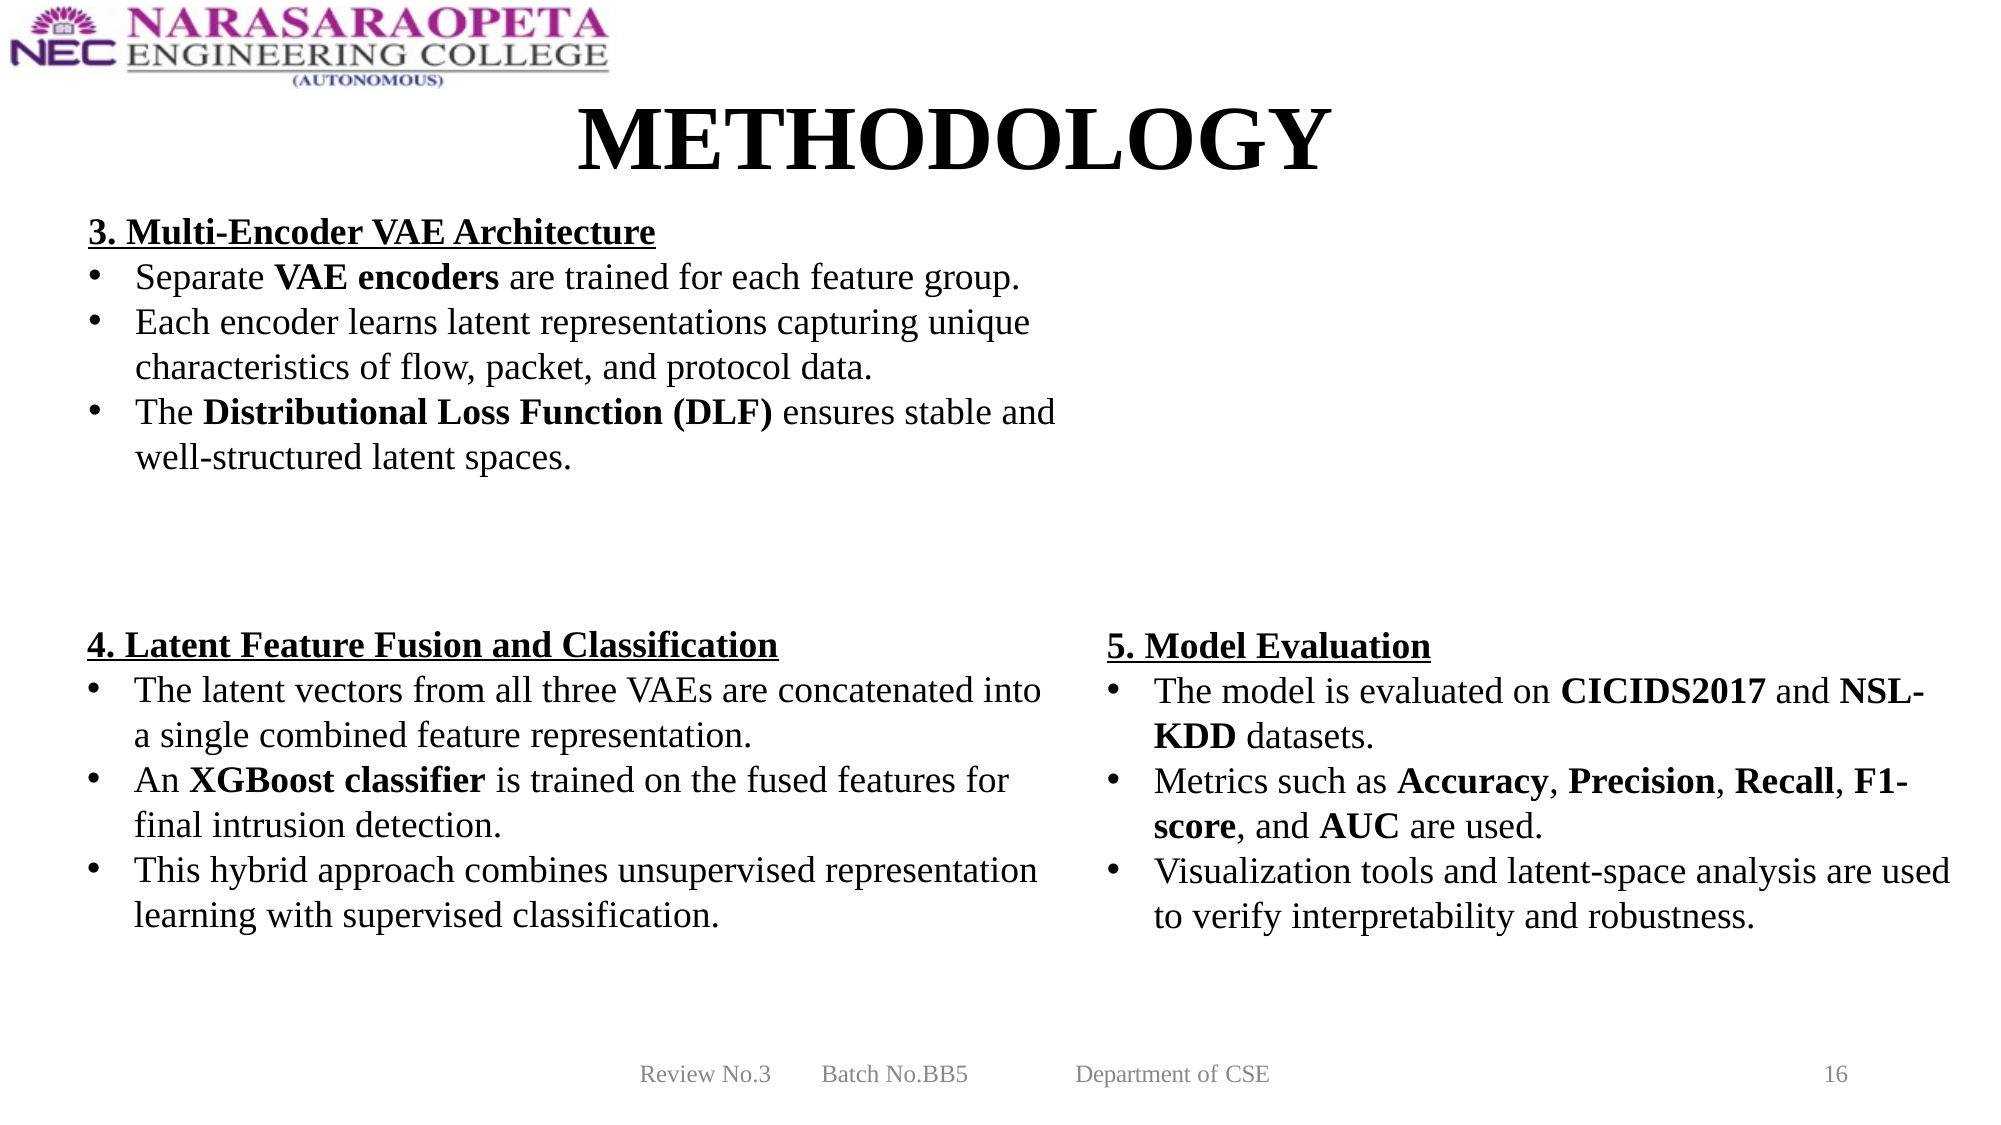

# METHODOLOGY
3. Multi-Encoder VAE Architecture
Separate VAE encoders are trained for each feature group.
Each encoder learns latent representations capturing unique characteristics of flow, packet, and protocol data.
The Distributional Loss Function (DLF) ensures stable and well-structured latent spaces.
4. Latent Feature Fusion and Classification
The latent vectors from all three VAEs are concatenated into a single combined feature representation.
An XGBoost classifier is trained on the fused features for final intrusion detection.
This hybrid approach combines unsupervised representation learning with supervised classification.
5. Model Evaluation
The model is evaluated on CICIDS2017 and NSL-KDD datasets.
Metrics such as Accuracy, Precision, Recall, F1-score, and AUC are used.
Visualization tools and latent-space analysis are used to verify interpretability and robustness.
Review No.3
Batch No.BB5
Department of CSE
16